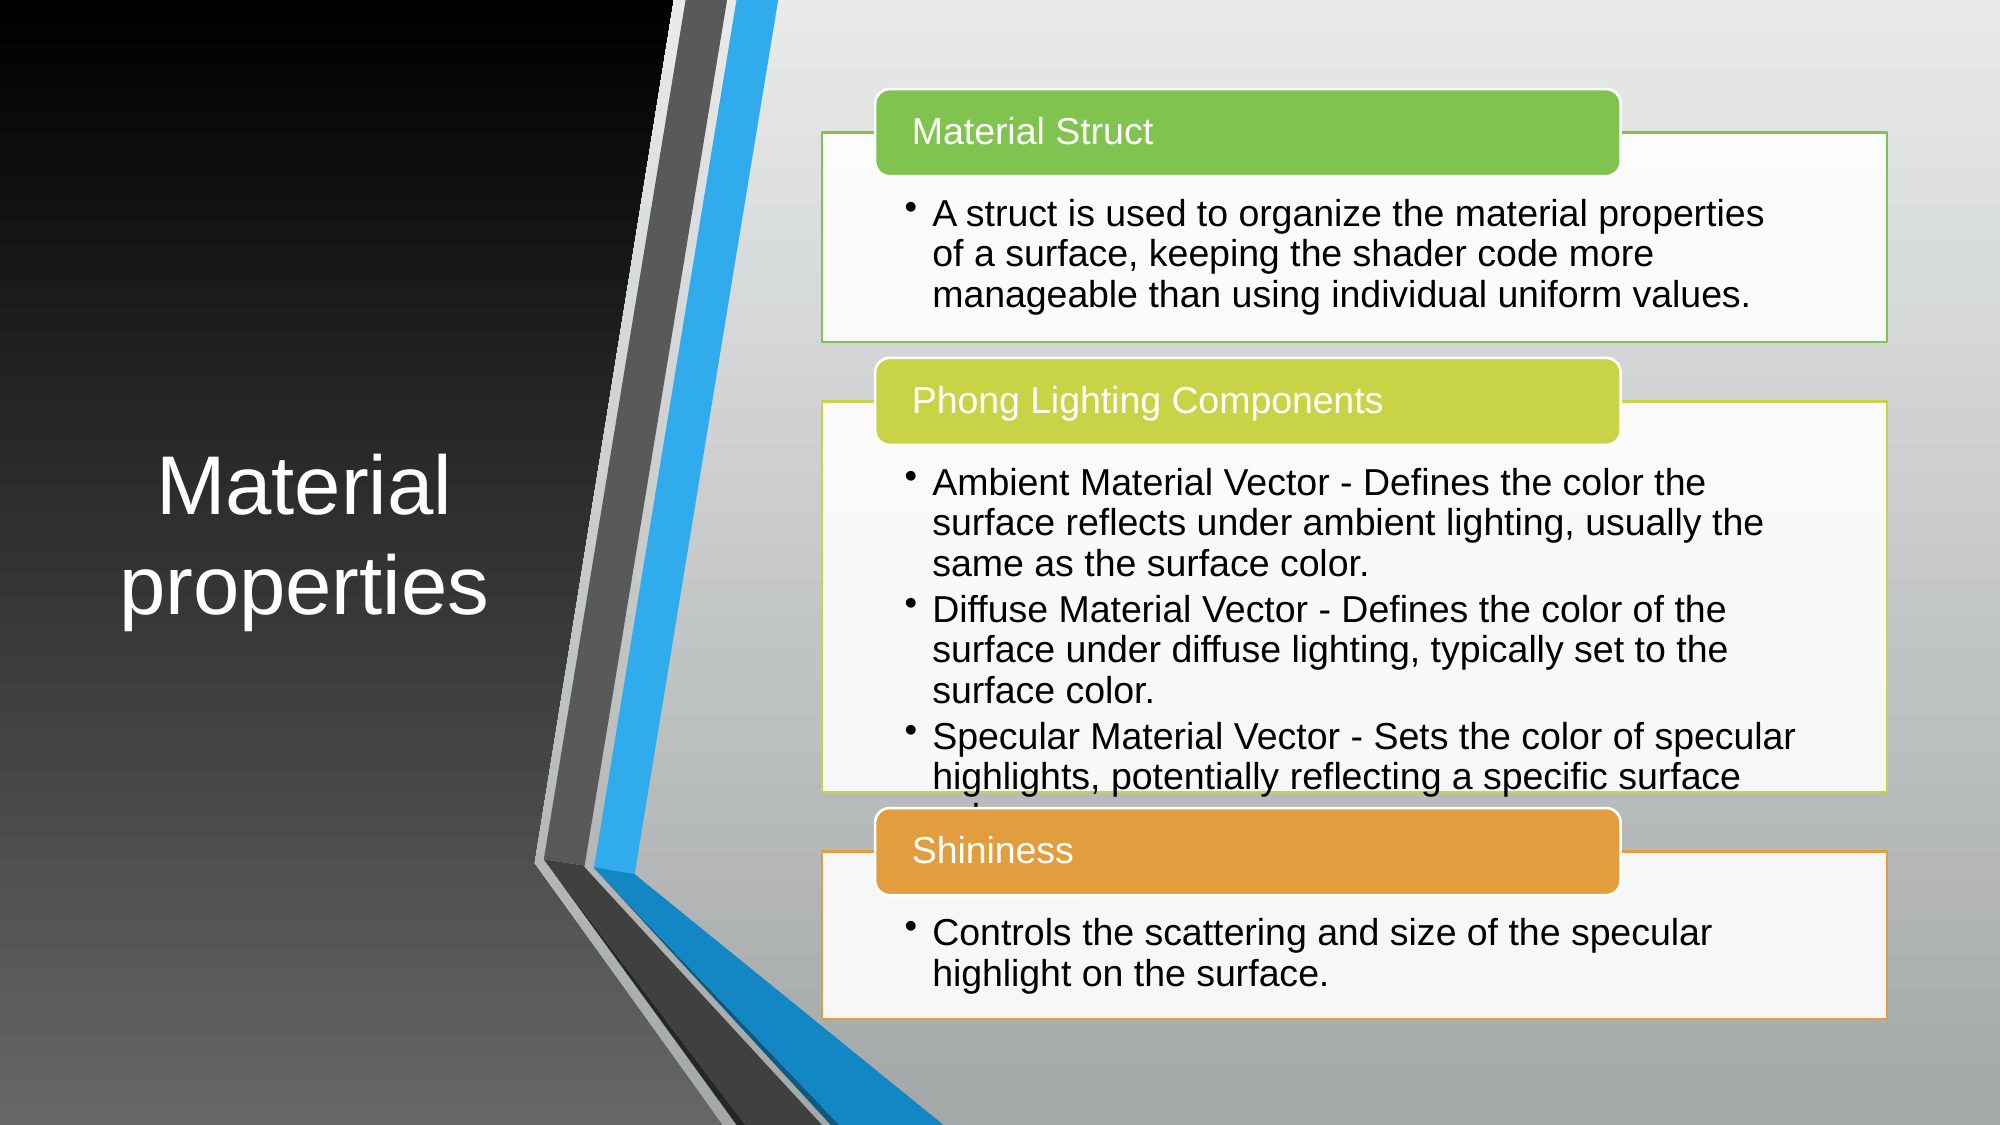

A struct is used to organize the material properties of a surface, keeping the shader code more manageable than using individual uniform values.
Material Struct
Ambient Material Vector - Defines the color the surface reflects under ambient lighting, usually the same as the surface color.
Diffuse Material Vector - Defines the color of the surface under diffuse lighting, typically set to the surface color.
Specular Material Vector - Sets the color of specular highlights, potentially reflecting a specific surface color.
Phong Lighting Components
Controls the scattering and size of the specular highlight on the surface.
Shininess
# Material properties